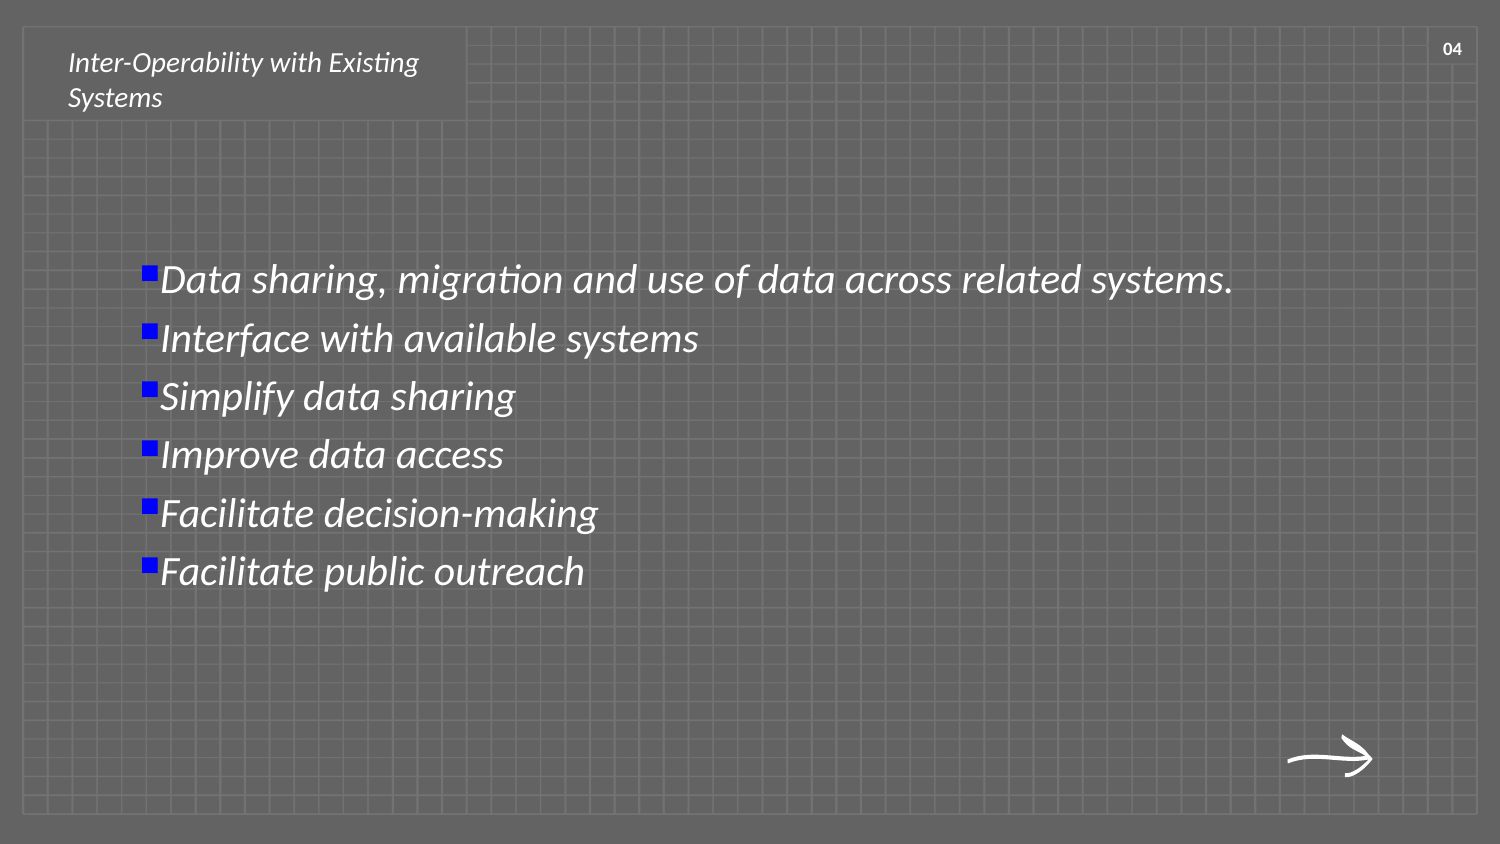

04
Inter-Operability with Existing Systems
Data sharing, migration and use of data across related systems.
Interface with available systems
Simplify data sharing
Improve data access
Facilitate decision-making
Facilitate public outreach